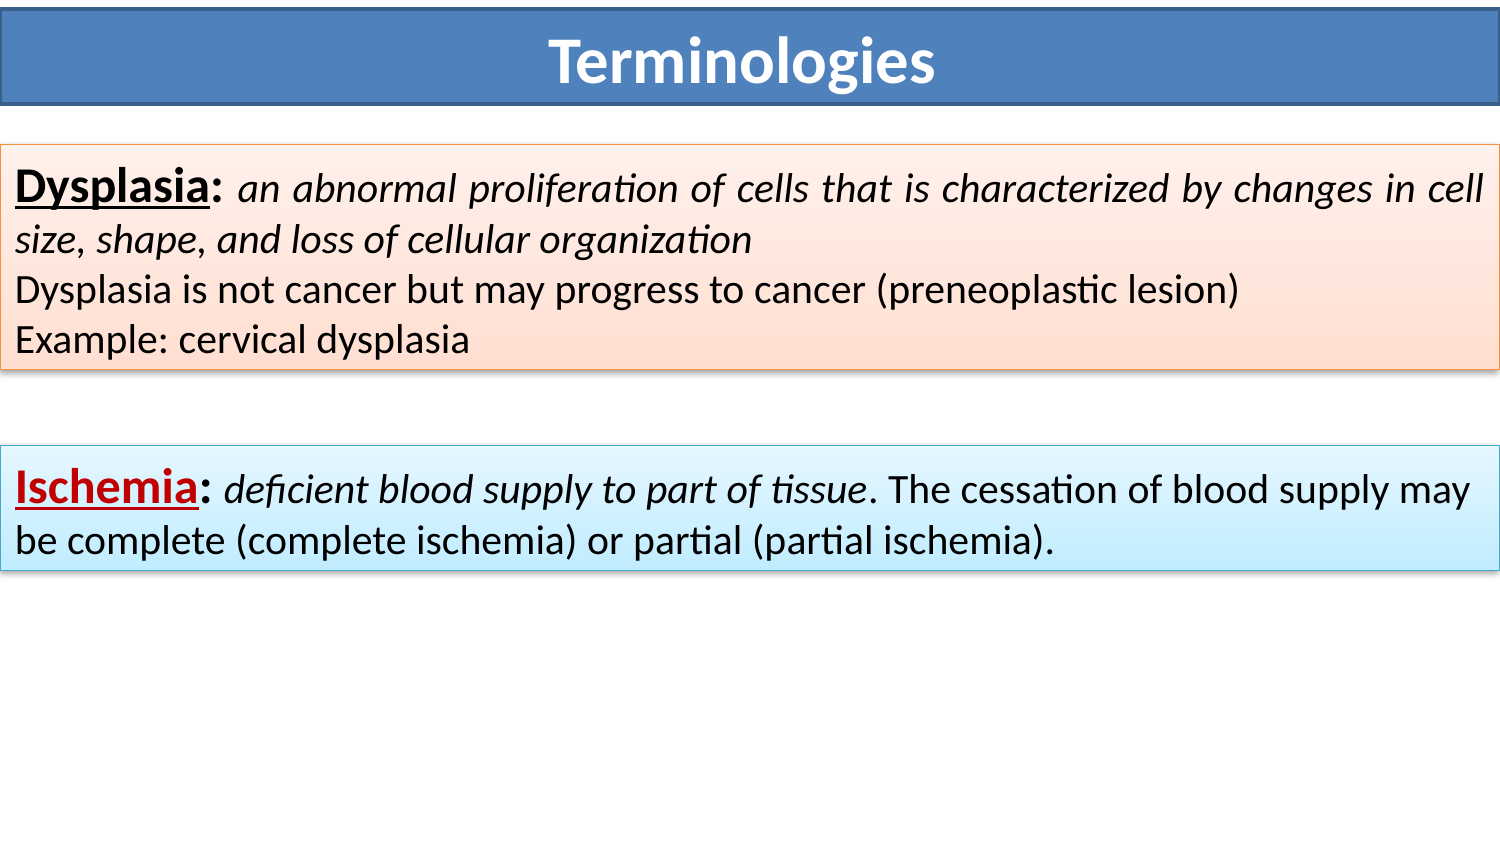

Terminologies
Dysplasia: an abnormal proliferation of cells that is characterized by changes in cell size, shape, and loss of cellular organization
Dysplasia is not cancer but may progress to cancer (preneoplastic lesion)
Example: cervical dysplasia
Ischemia: deficient blood supply to part of tissue. The cessation of blood supply may be complete (complete ischemia) or partial (partial ischemia).